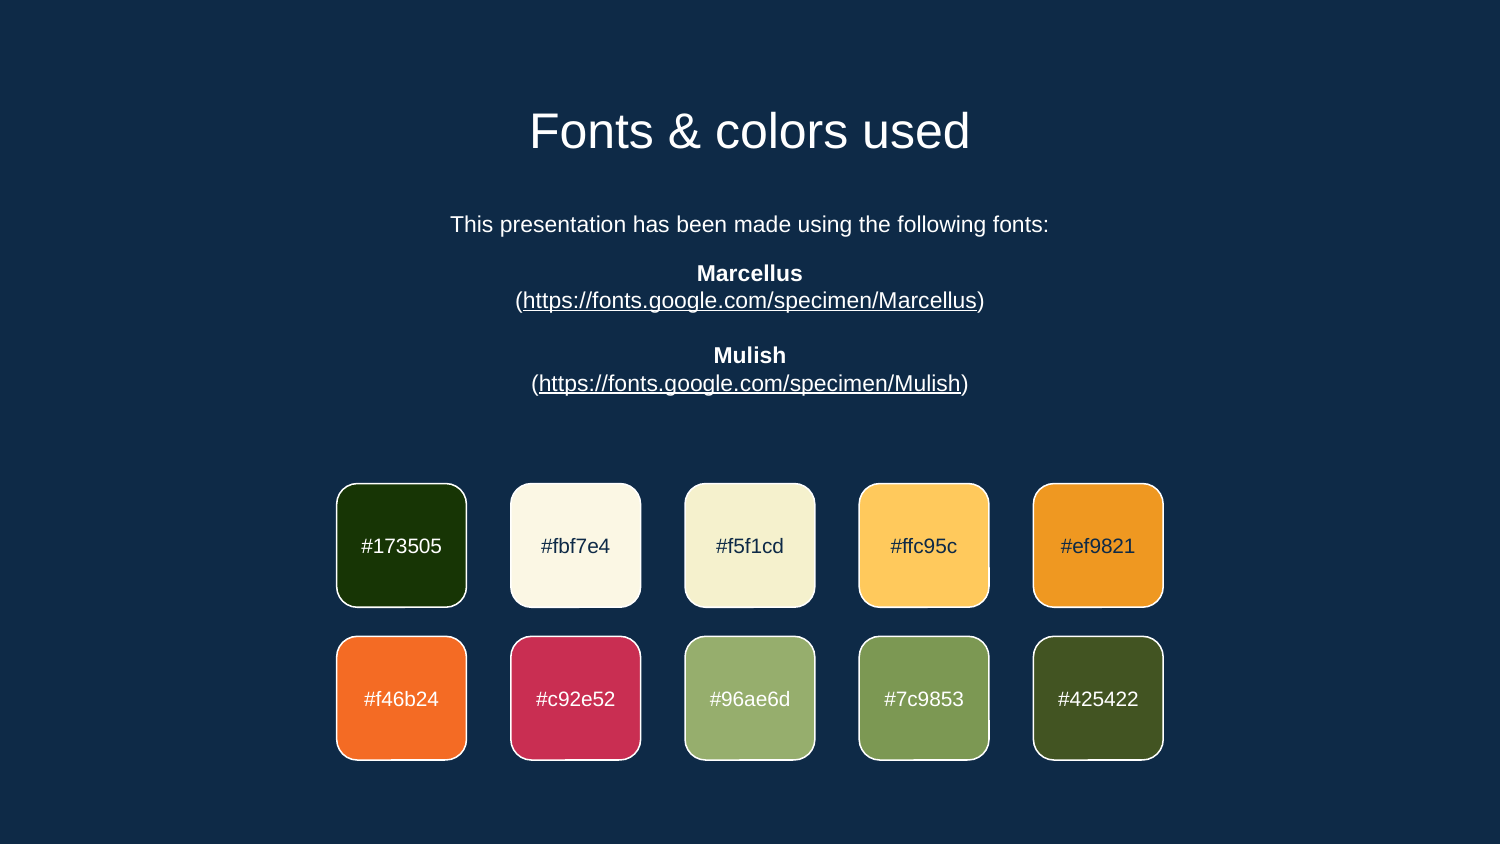

# Fonts & colors used
This presentation has been made using the following fonts:
Marcellus
(https://fonts.google.com/specimen/Marcellus)

Mulish
(https://fonts.google.com/specimen/Mulish)

#173505
#fbf7e4
#f5f1cd
#ffc95c
#ef9821

#f46b24
#c92e52
#96ae6d
#7c9853
#425422